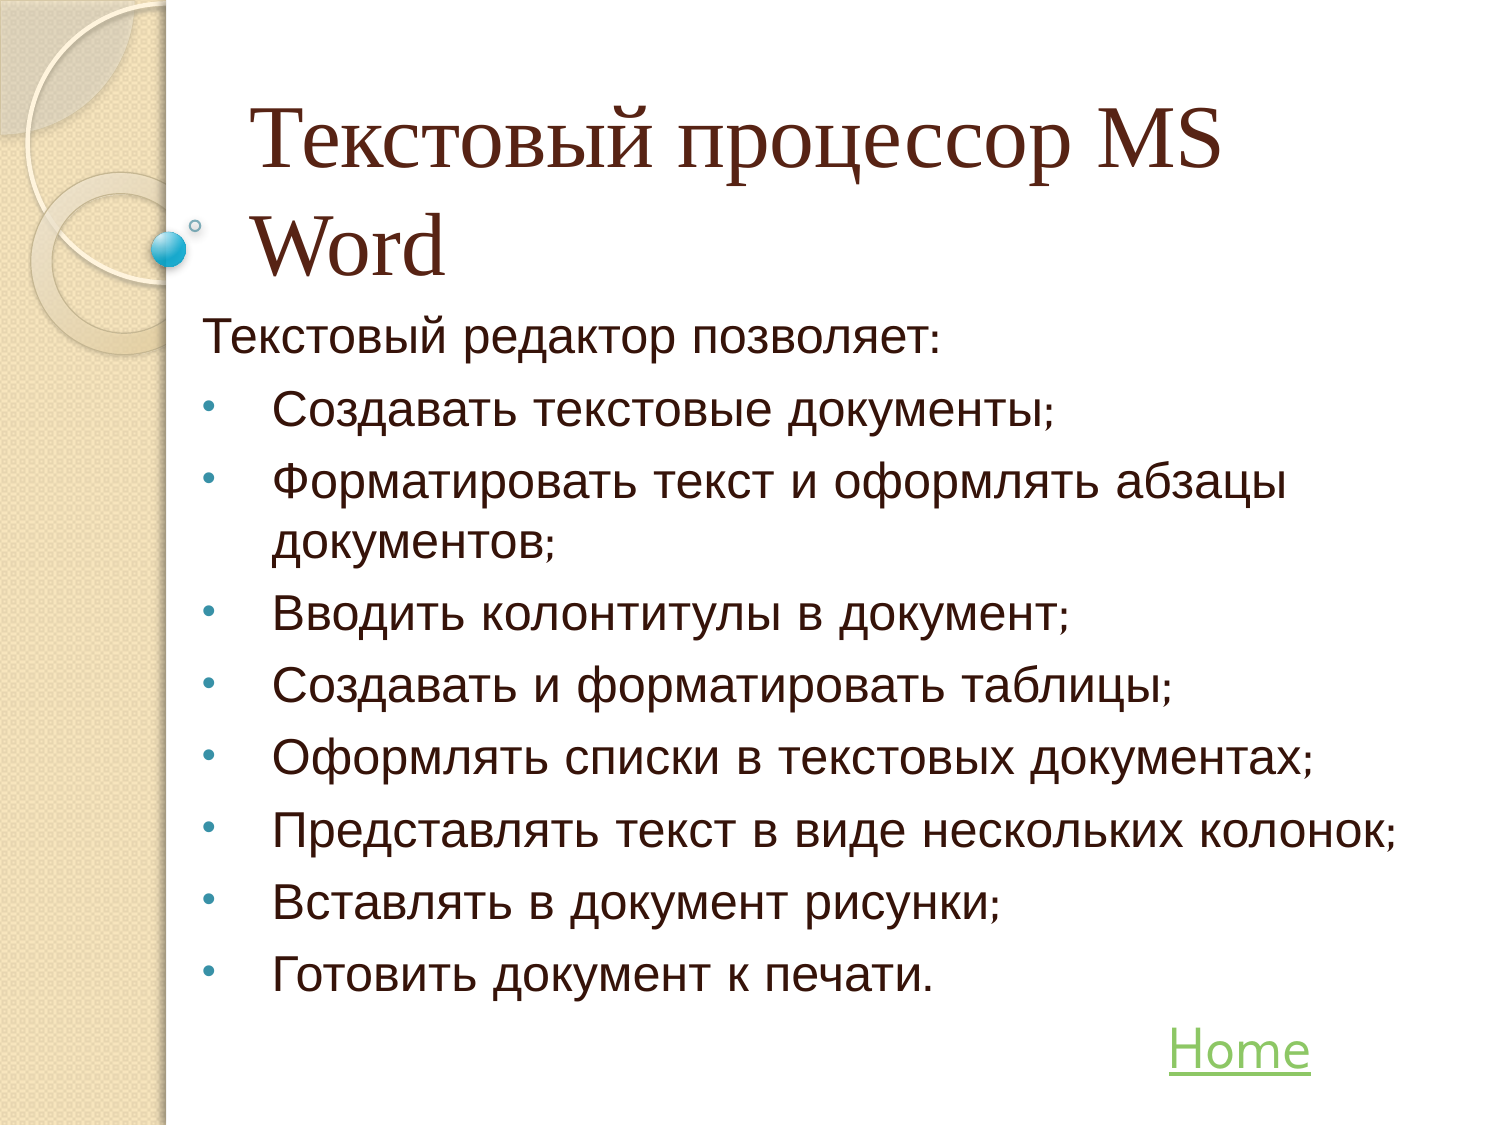

# Текстовый процессор MS Word
Текстовый редактор позволяет:
Создавать текстовые документы;
Форматировать текст и оформлять абзацы документов;
Вводить колонтитулы в документ;
Создавать и форматировать таблицы;
Оформлять списки в текстовых документах;
Представлять текст в виде нескольких колонок;
Вставлять в документ рисунки;
Готовить документ к печати.
Home